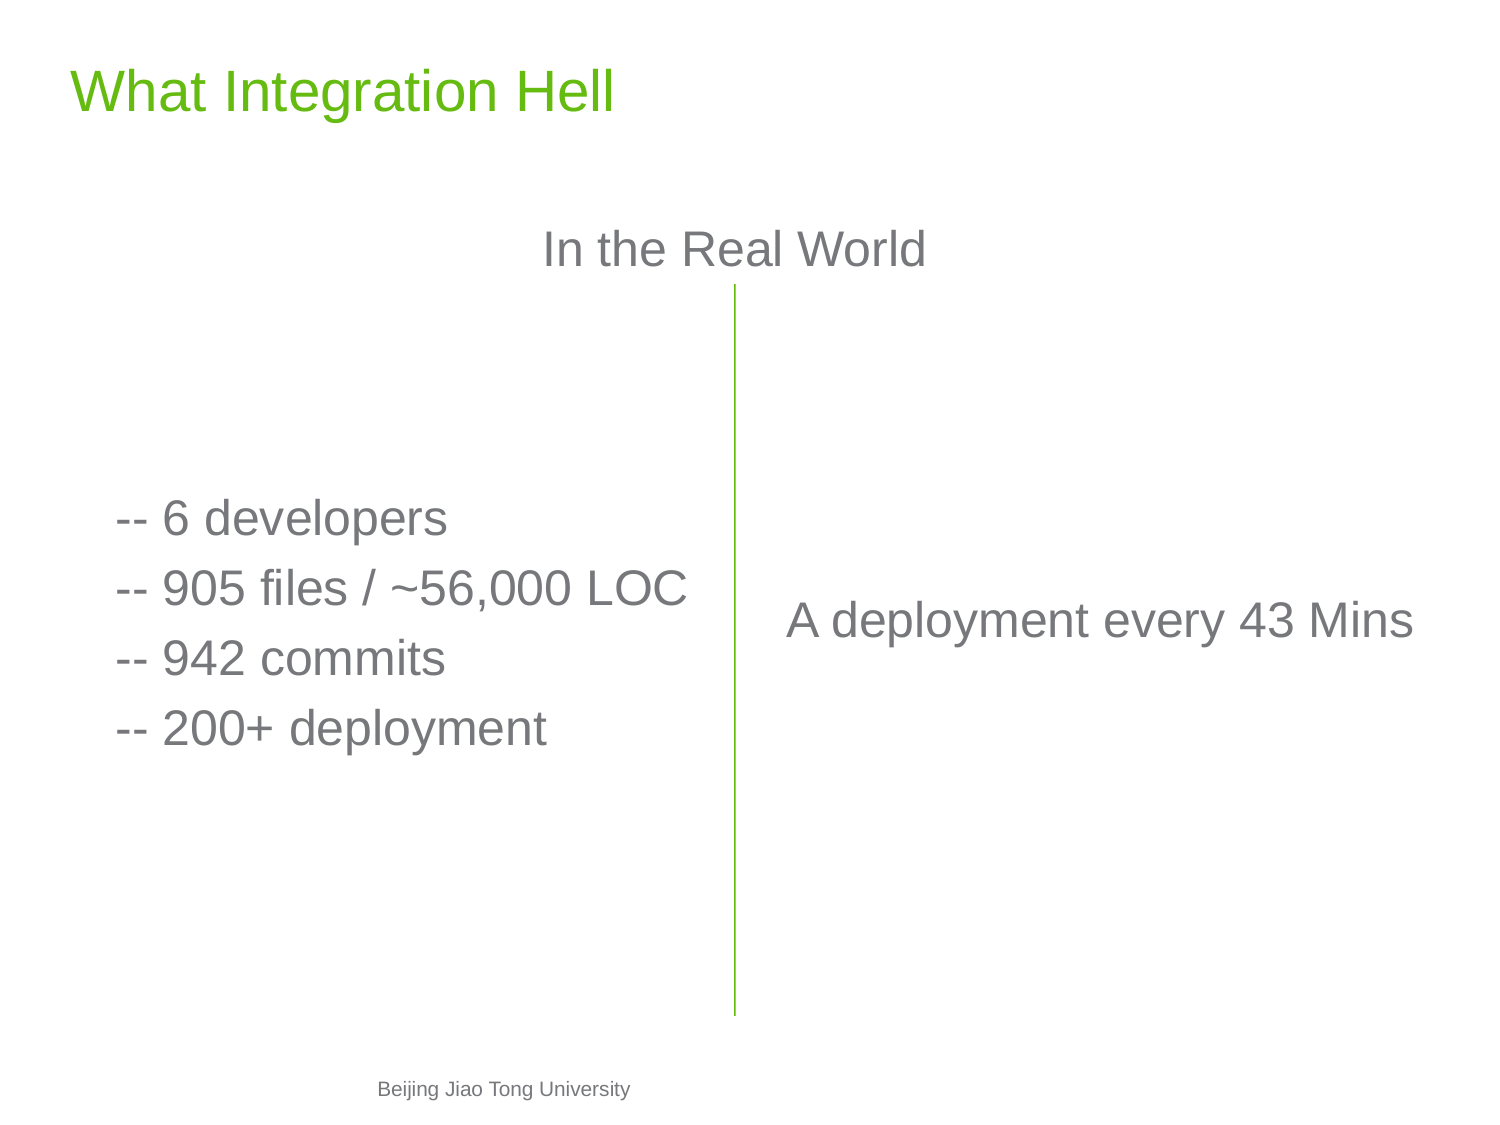

# What Integration Hell
In the Real World

-- 6 developers
-- 905 files / ~56,000 LOC
-- 942 commits
-- 200+ deployment

A deployment every 43 Mins
Beijing Jiao Tong University